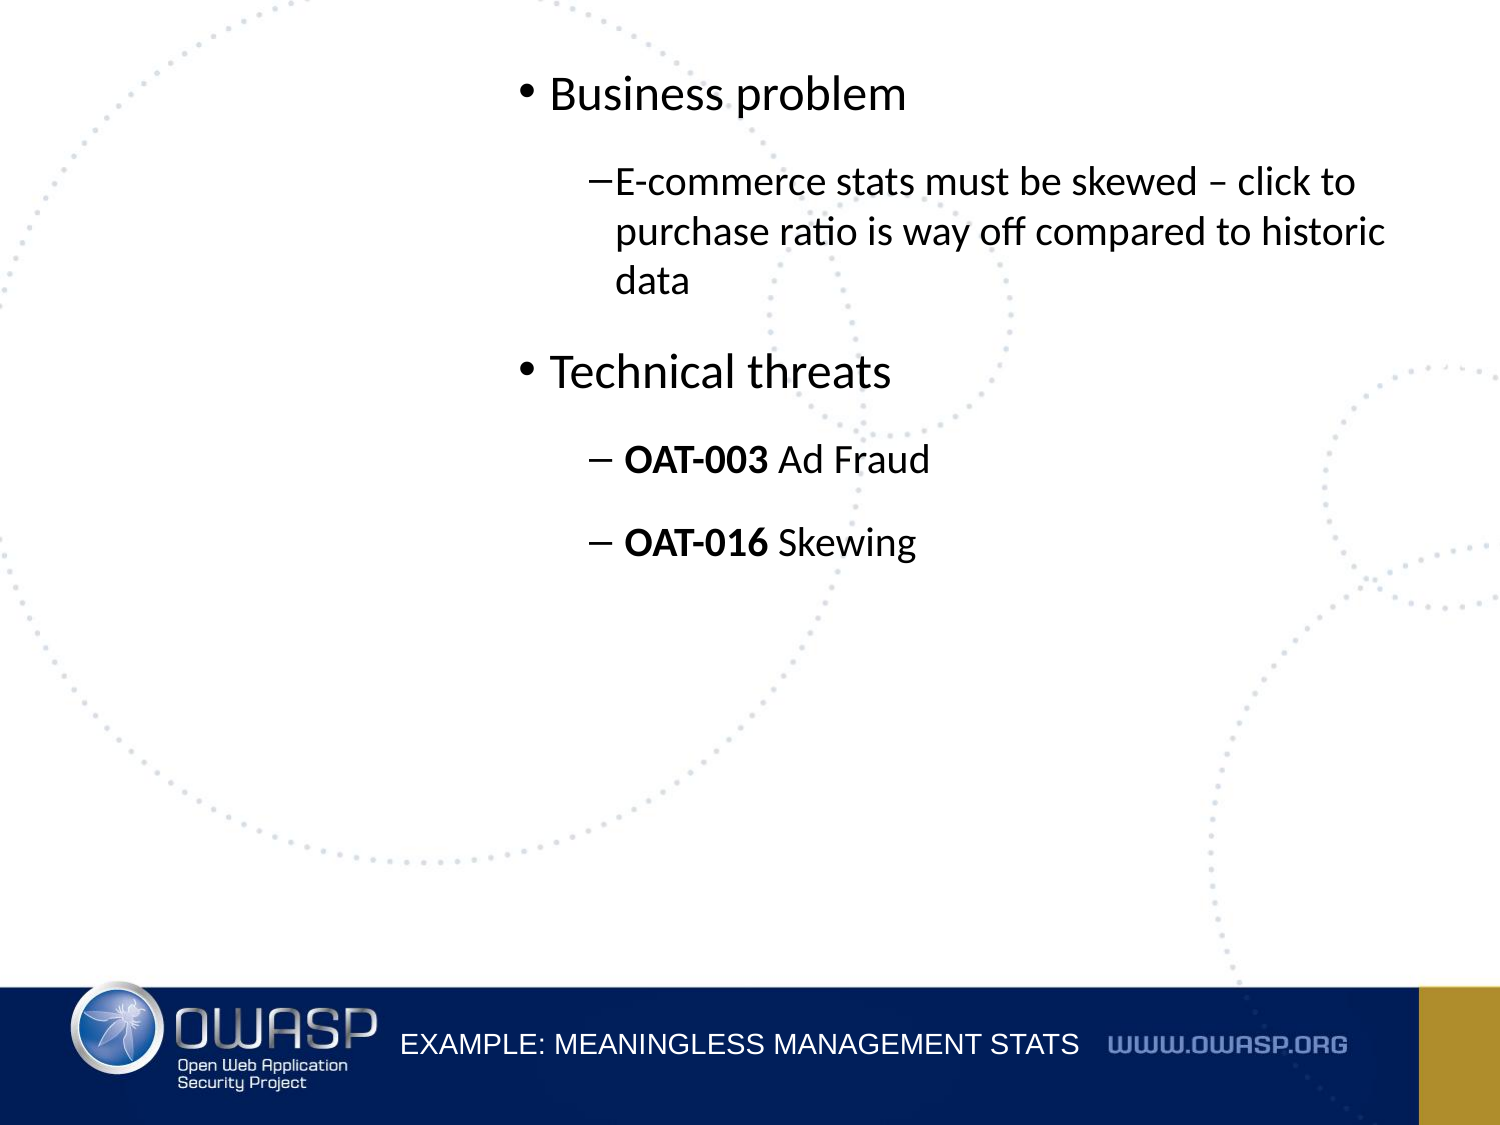

Business problem
E-commerce stats must be skewed – click to purchase ratio is way off compared to historic data
Technical threats
 OAT-003 Ad Fraud
 OAT-016 Skewing

Example: Meaningless Management Stats